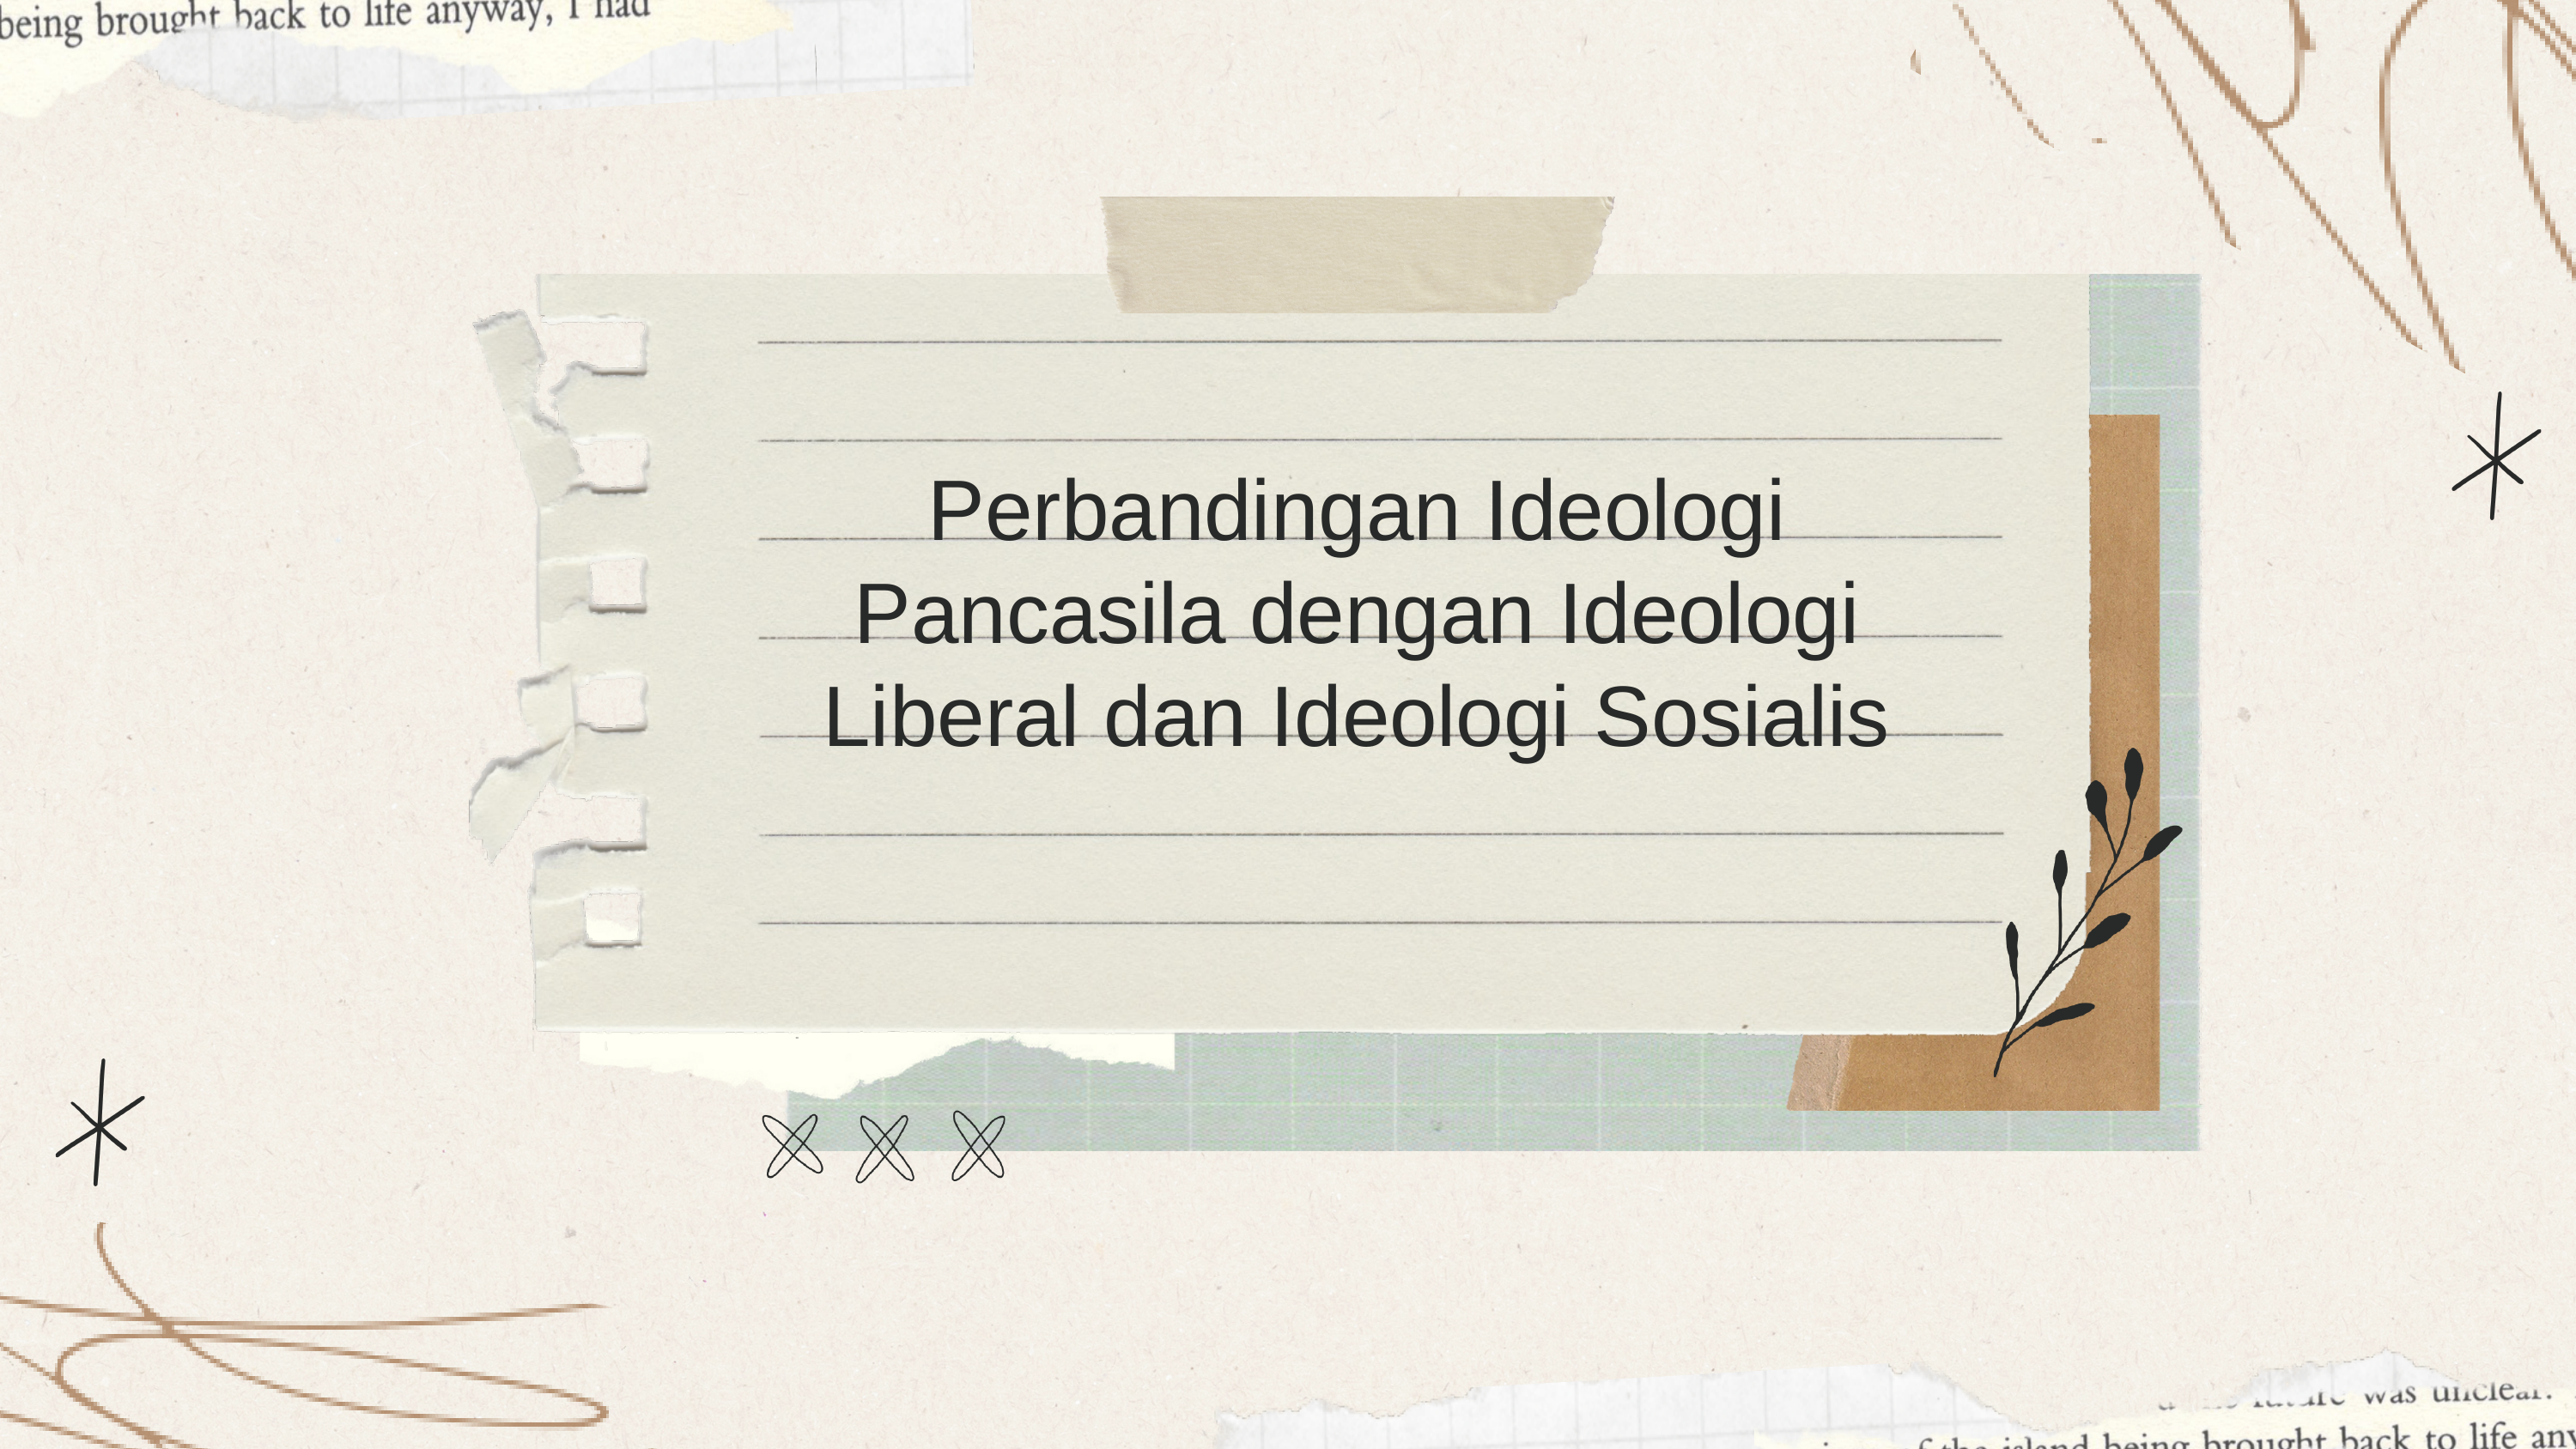

Perbandingan Ideologi Pancasila dengan Ideologi Liberal dan Ideologi Sosialis